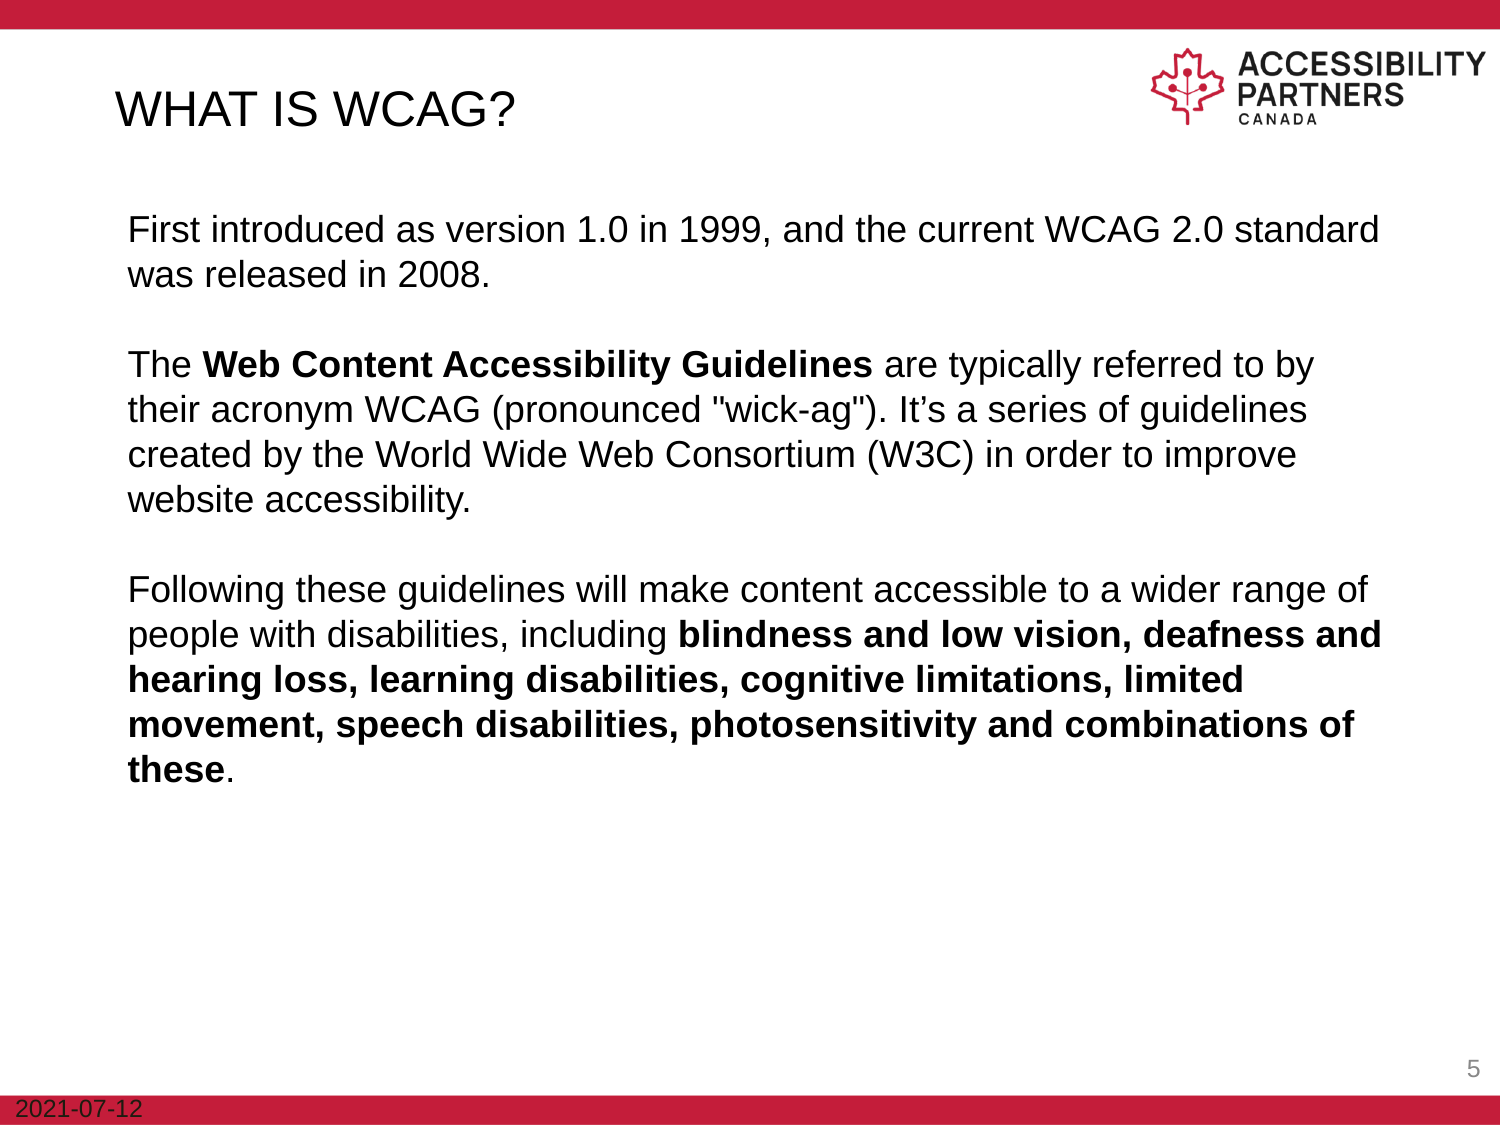

WHAT IS WCAG?
First introduced as version 1.0 in 1999, and the current WCAG 2.0 standard was released in 2008.

The Web Content Accessibility Guidelines are typically referred to by their acronym WCAG (pronounced "wick-ag"). It’s a series of guidelines created by the World Wide Web Consortium (W3C) in order to improve website accessibility.

Following these guidelines will make content accessible to a wider range of people with disabilities, including blindness and low vision, deafness and hearing loss, learning disabilities, cognitive limitations, limited movement, speech disabilities, photosensitivity and combinations of these.
5
2021-07-12